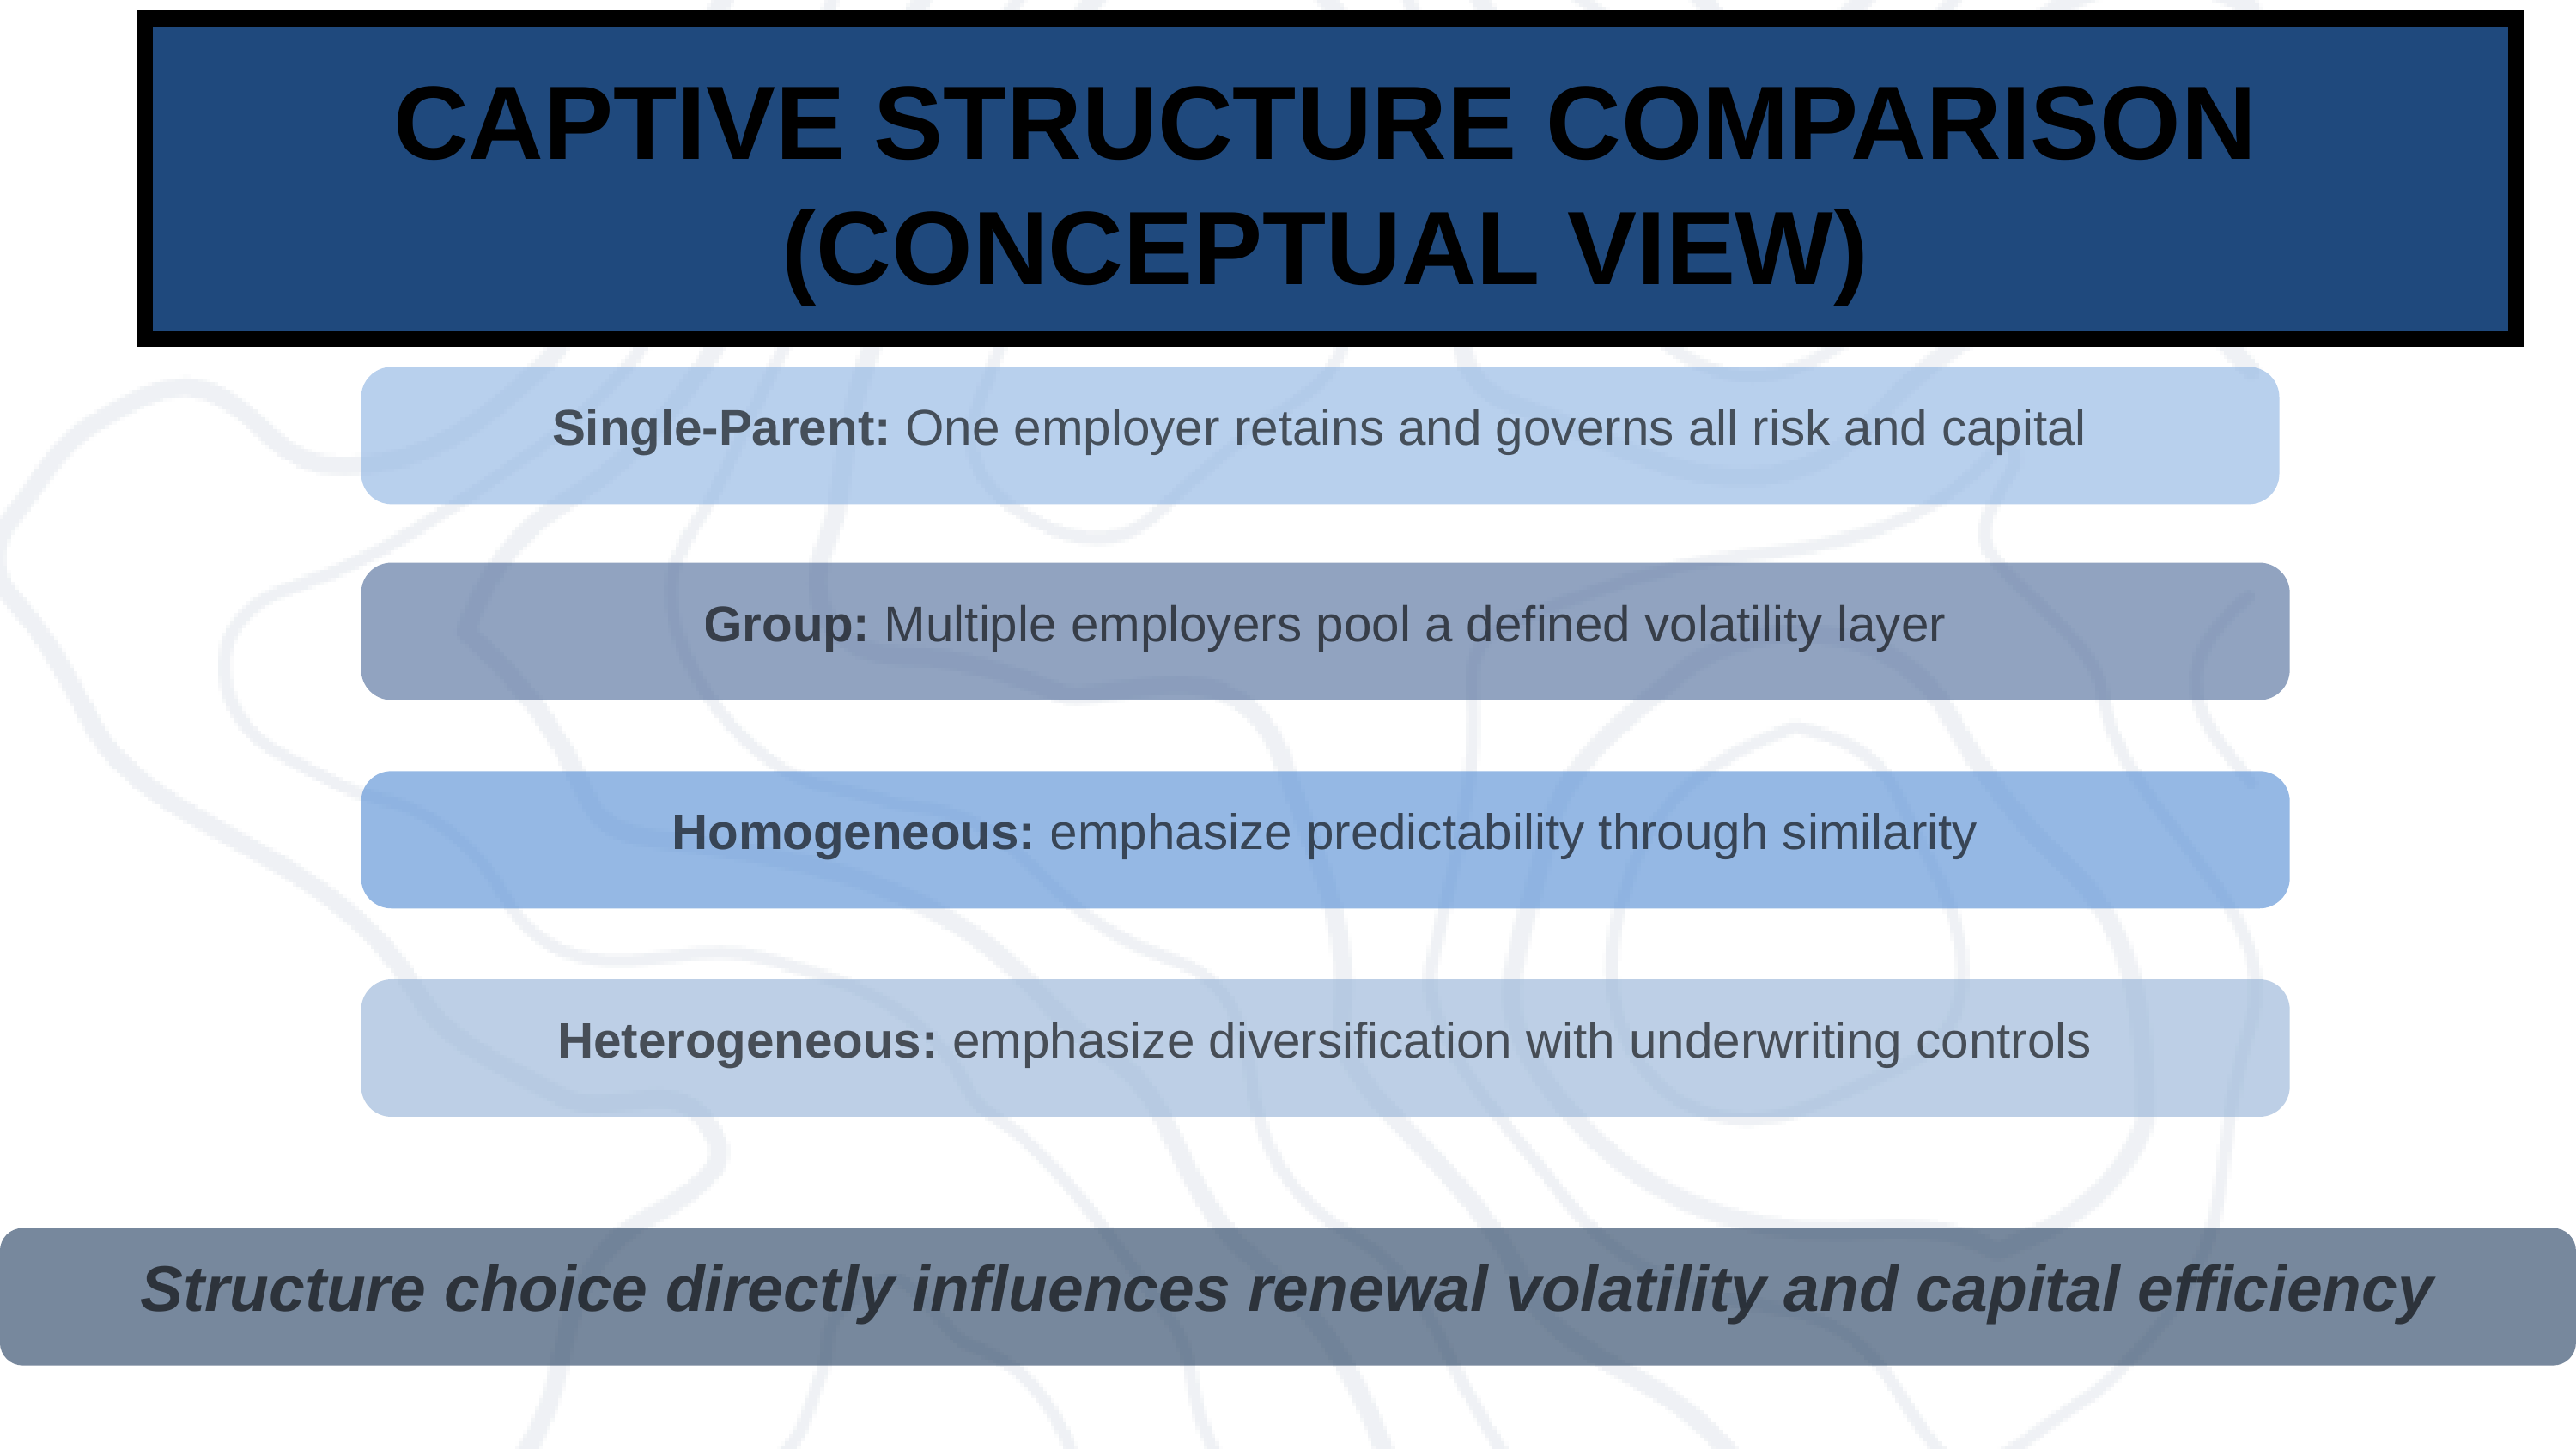

CAPTIVE STRUCTURE COMPARISON (CONCEPTUAL VIEW)

Single-Parent: One employer retains and governs all risk and capital

Group: Multiple employers pool a defined volatility layer

Homogeneous: emphasize predictability through similarity

Heterogeneous: emphasize diversification with underwriting controls

Structure choice directly influences renewal volatility and capital efficiency